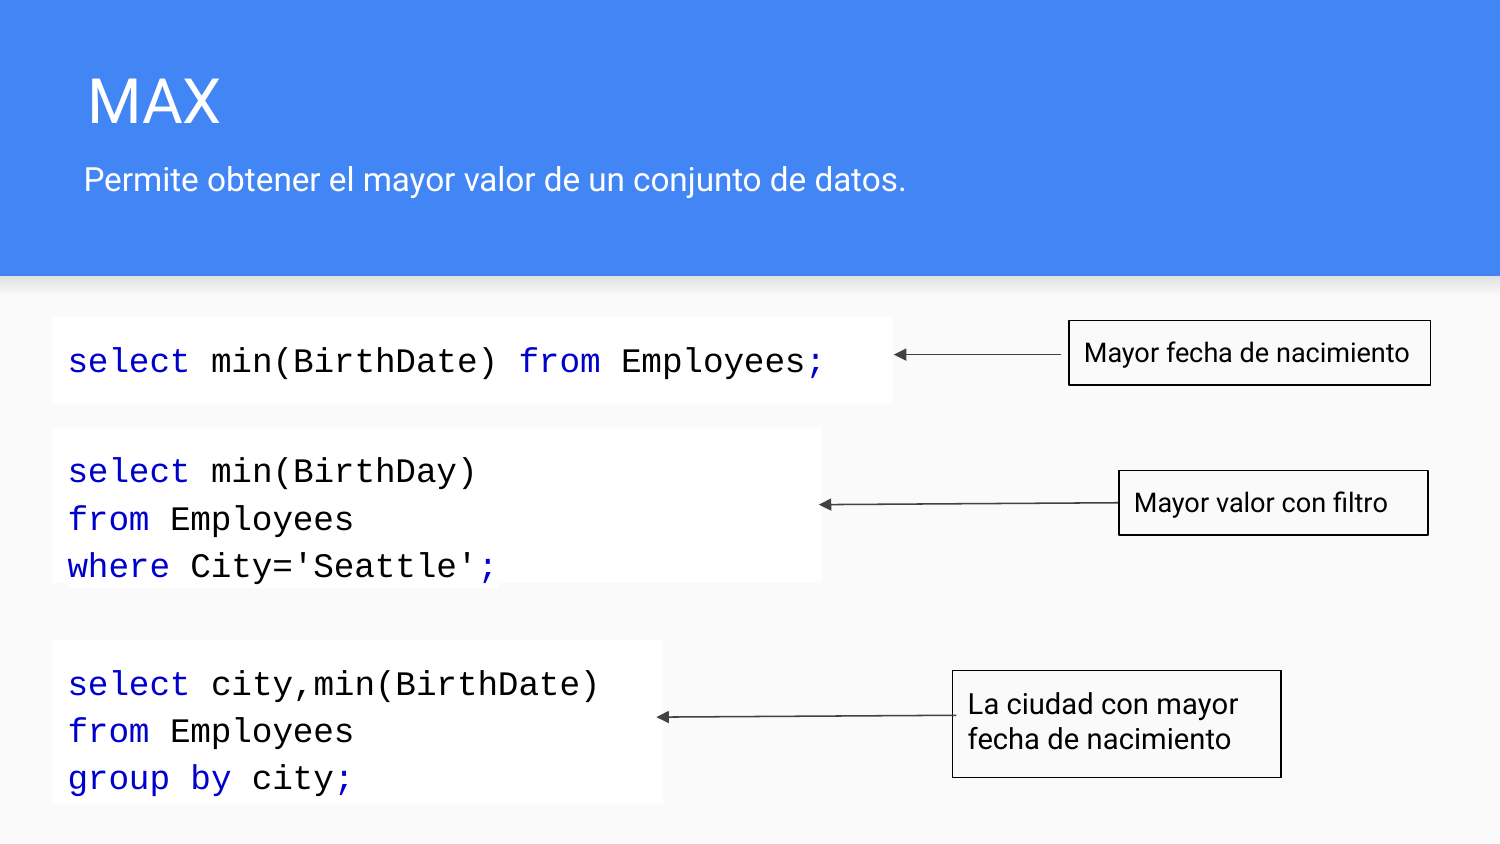

# MAX
Permite obtener el mayor valor de un conjunto de datos.
select min(BirthDate) from Employees;
Mayor fecha de nacimiento
select min(BirthDay)
from Employees
where City='Seattle';

Mayor valor con filtro
select city,min(BirthDate)
from Employees
group by city;

La ciudad con mayor fecha de nacimiento